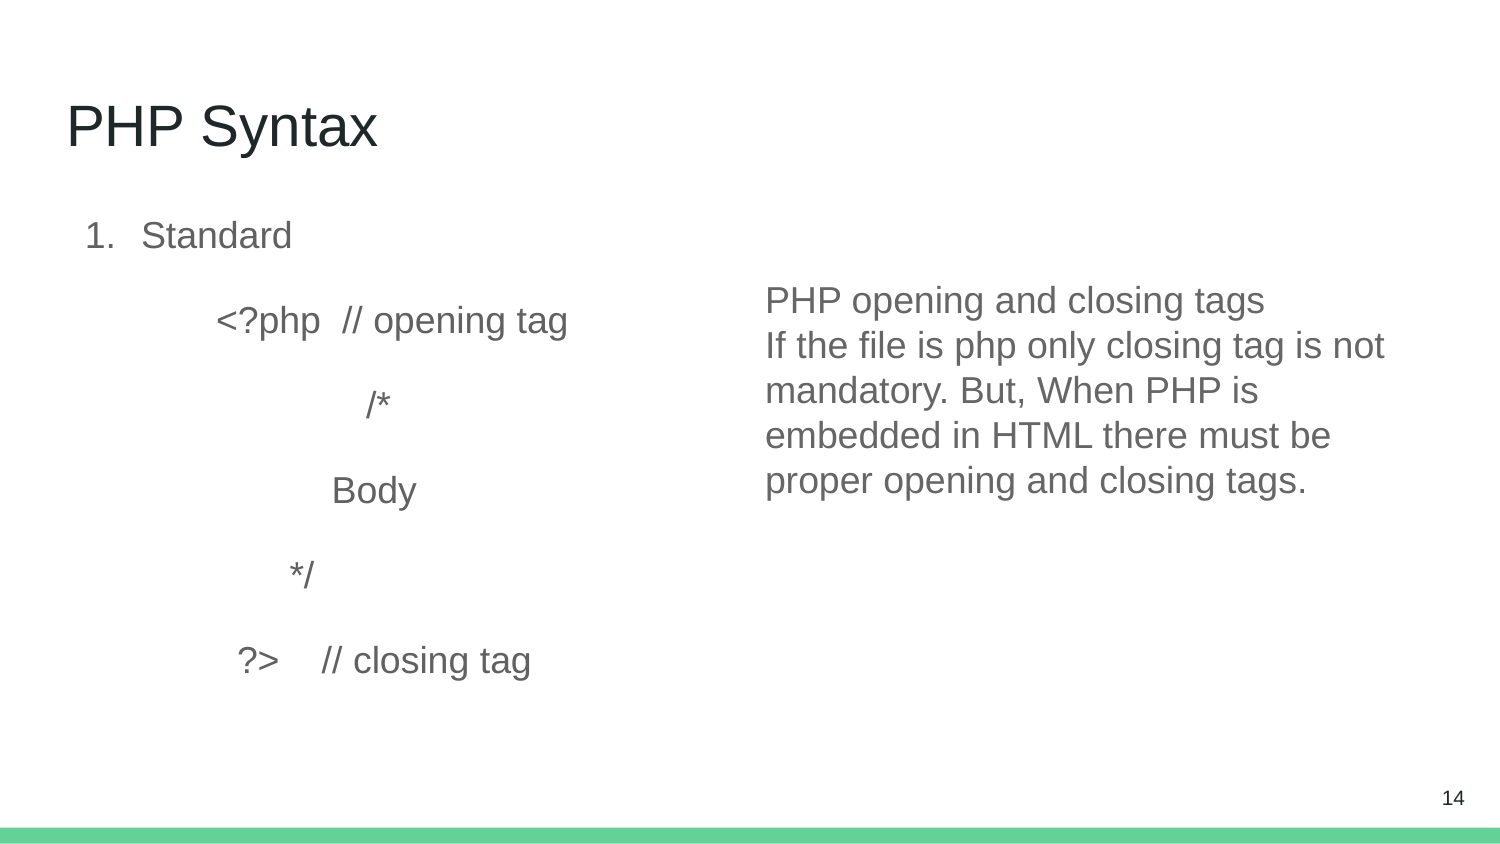

# PHP Syntax
Standard
<?php  // opening tag
	/*
           Body
       */
  ?>    // closing tag

PHP opening and closing tags
If the file is php only closing tag is not mandatory. But, When PHP is embedded in HTML there must be proper opening and closing tags.

14